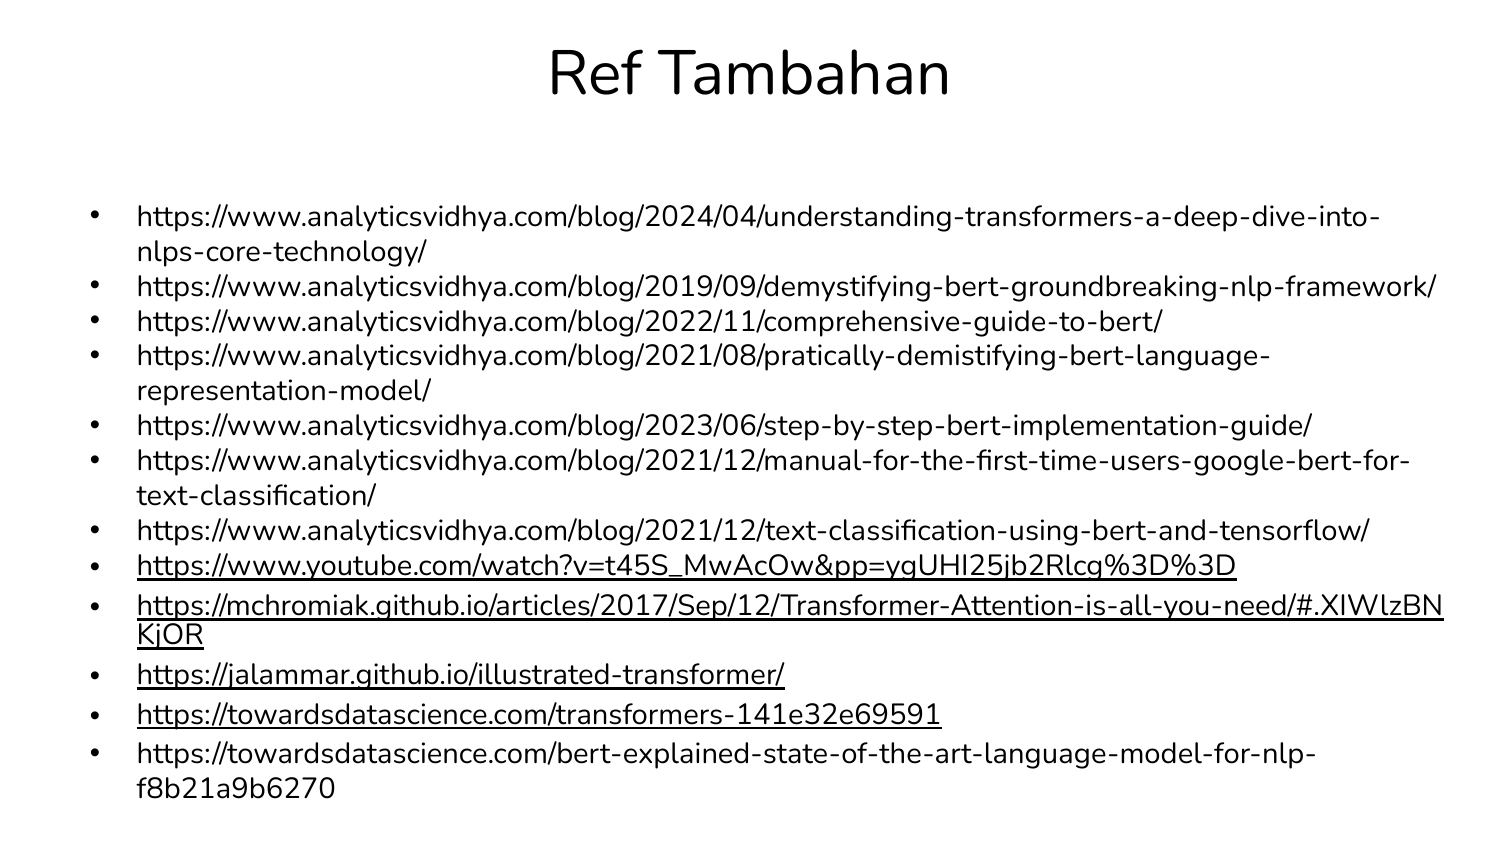

# Ref Tambahan
https://www.analyticsvidhya.com/blog/2024/04/understanding-transformers-a-deep-dive-into-nlps-core-technology/
https://www.analyticsvidhya.com/blog/2019/09/demystifying-bert-groundbreaking-nlp-framework/
https://www.analyticsvidhya.com/blog/2022/11/comprehensive-guide-to-bert/
https://www.analyticsvidhya.com/blog/2021/08/pratically-demistifying-bert-language-representation-model/
https://www.analyticsvidhya.com/blog/2023/06/step-by-step-bert-implementation-guide/
https://www.analyticsvidhya.com/blog/2021/12/manual-for-the-first-time-users-google-bert-for-text-classification/
https://www.analyticsvidhya.com/blog/2021/12/text-classification-using-bert-and-tensorflow/
https://www.youtube.com/watch?v=t45S_MwAcOw&pp=ygUHI25jb2Rlcg%3D%3D
https://mchromiak.github.io/articles/2017/Sep/12/Transformer-Attention-is-all-you-need/#.XIWlzBNKjOR
https://jalammar.github.io/illustrated-transformer/
https://towardsdatascience.com/transformers-141e32e69591
https://towardsdatascience.com/bert-explained-state-of-the-art-language-model-for-nlp-f8b21a9b6270